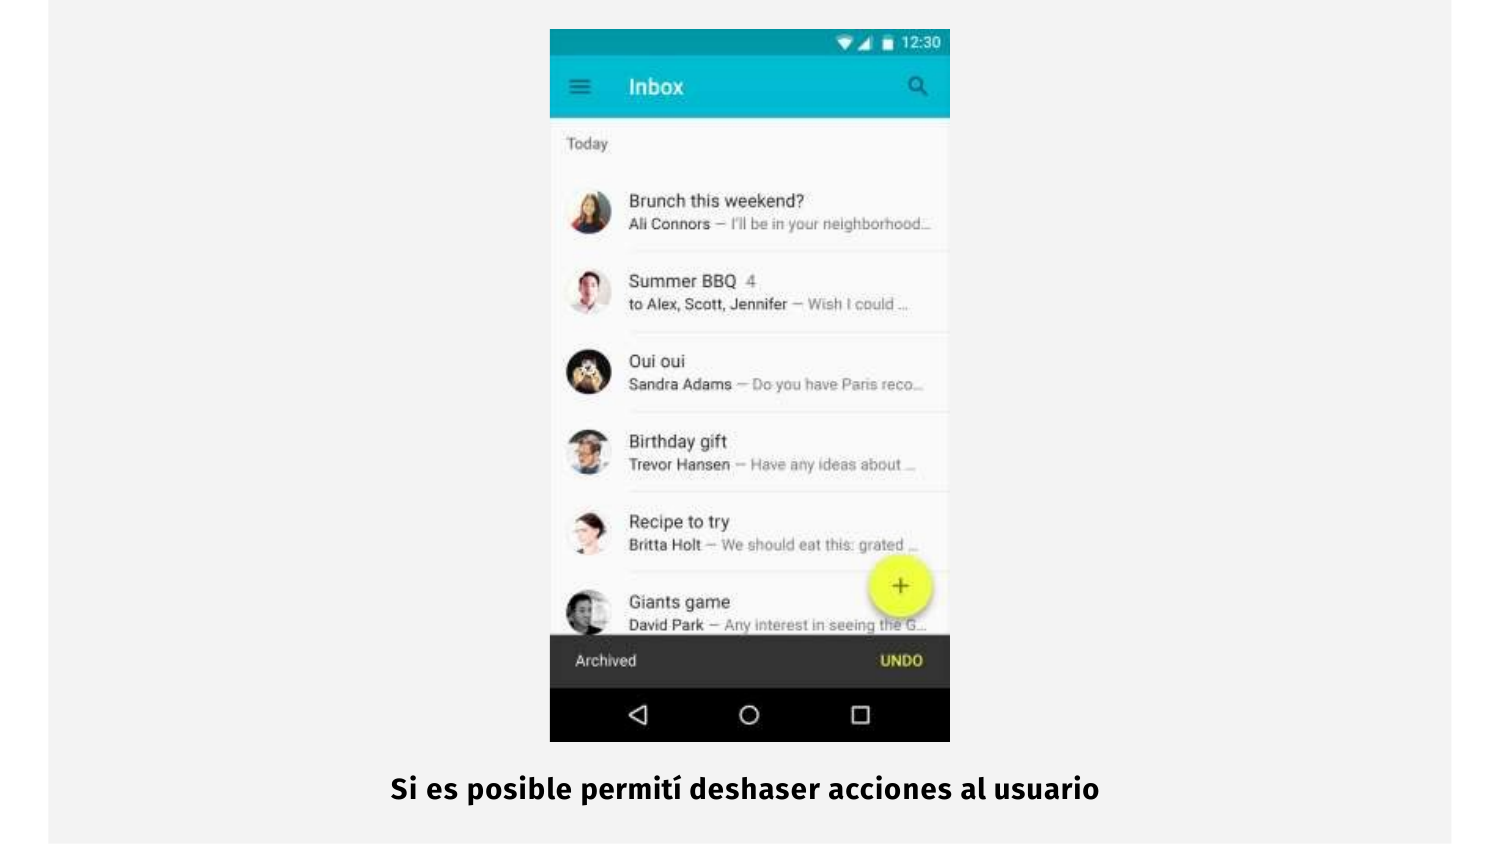

Si es posible permití deshaser acciones al usuario